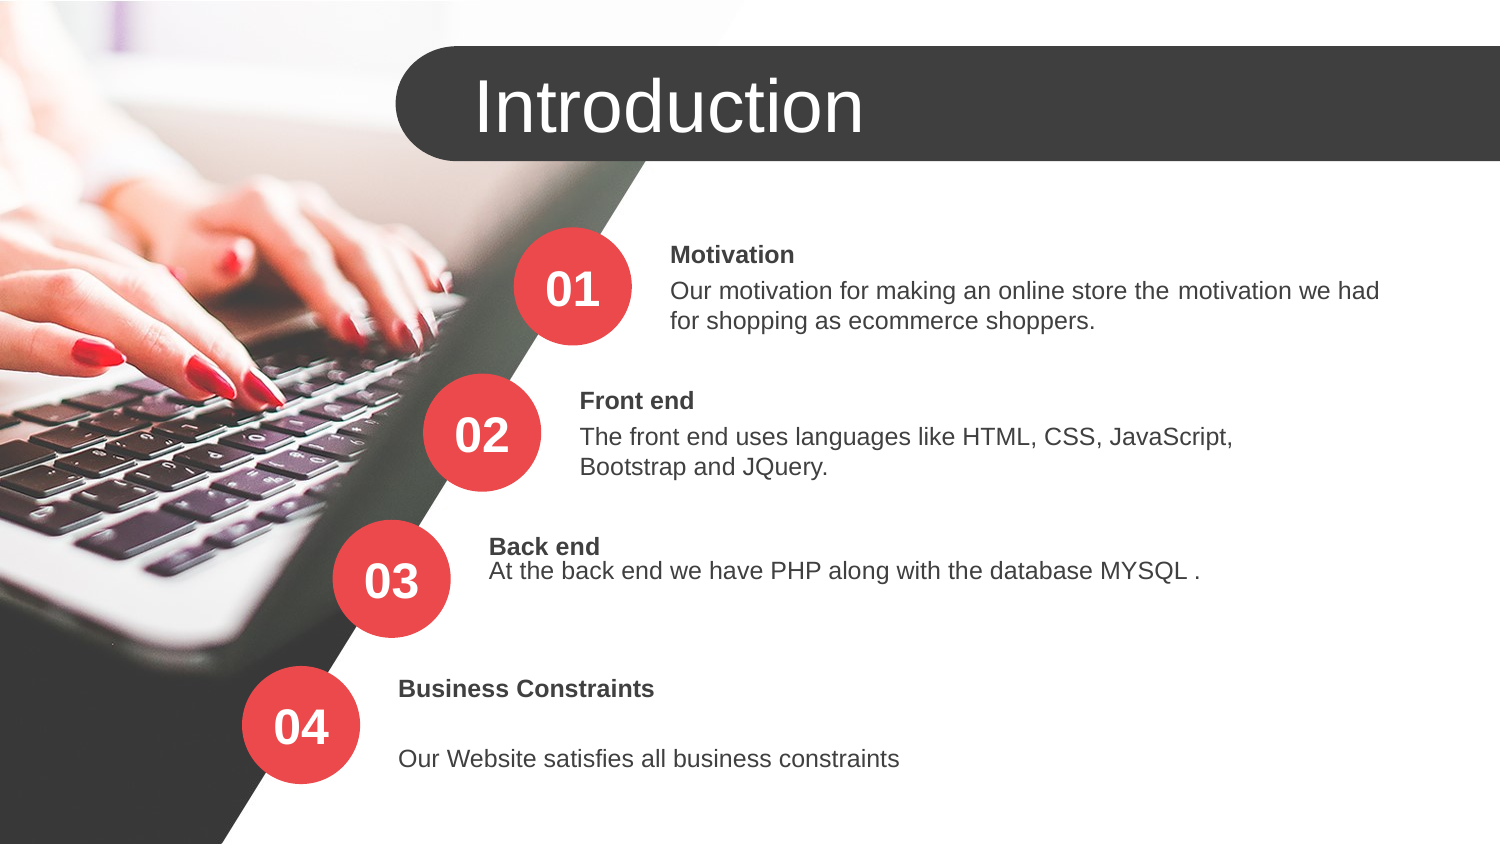

Introduction

Motivation
Our motivation for making an online store the motivation we had for shopping as ecommerce shoppers.
01

Front end
The front end uses languages like HTML, CSS, JavaScript, Bootstrap and JQuery.
02

Back end
At the back end we have PHP along with the database MYSQL .
03
Business Constraints
Our Website satisfies all business constraints

04